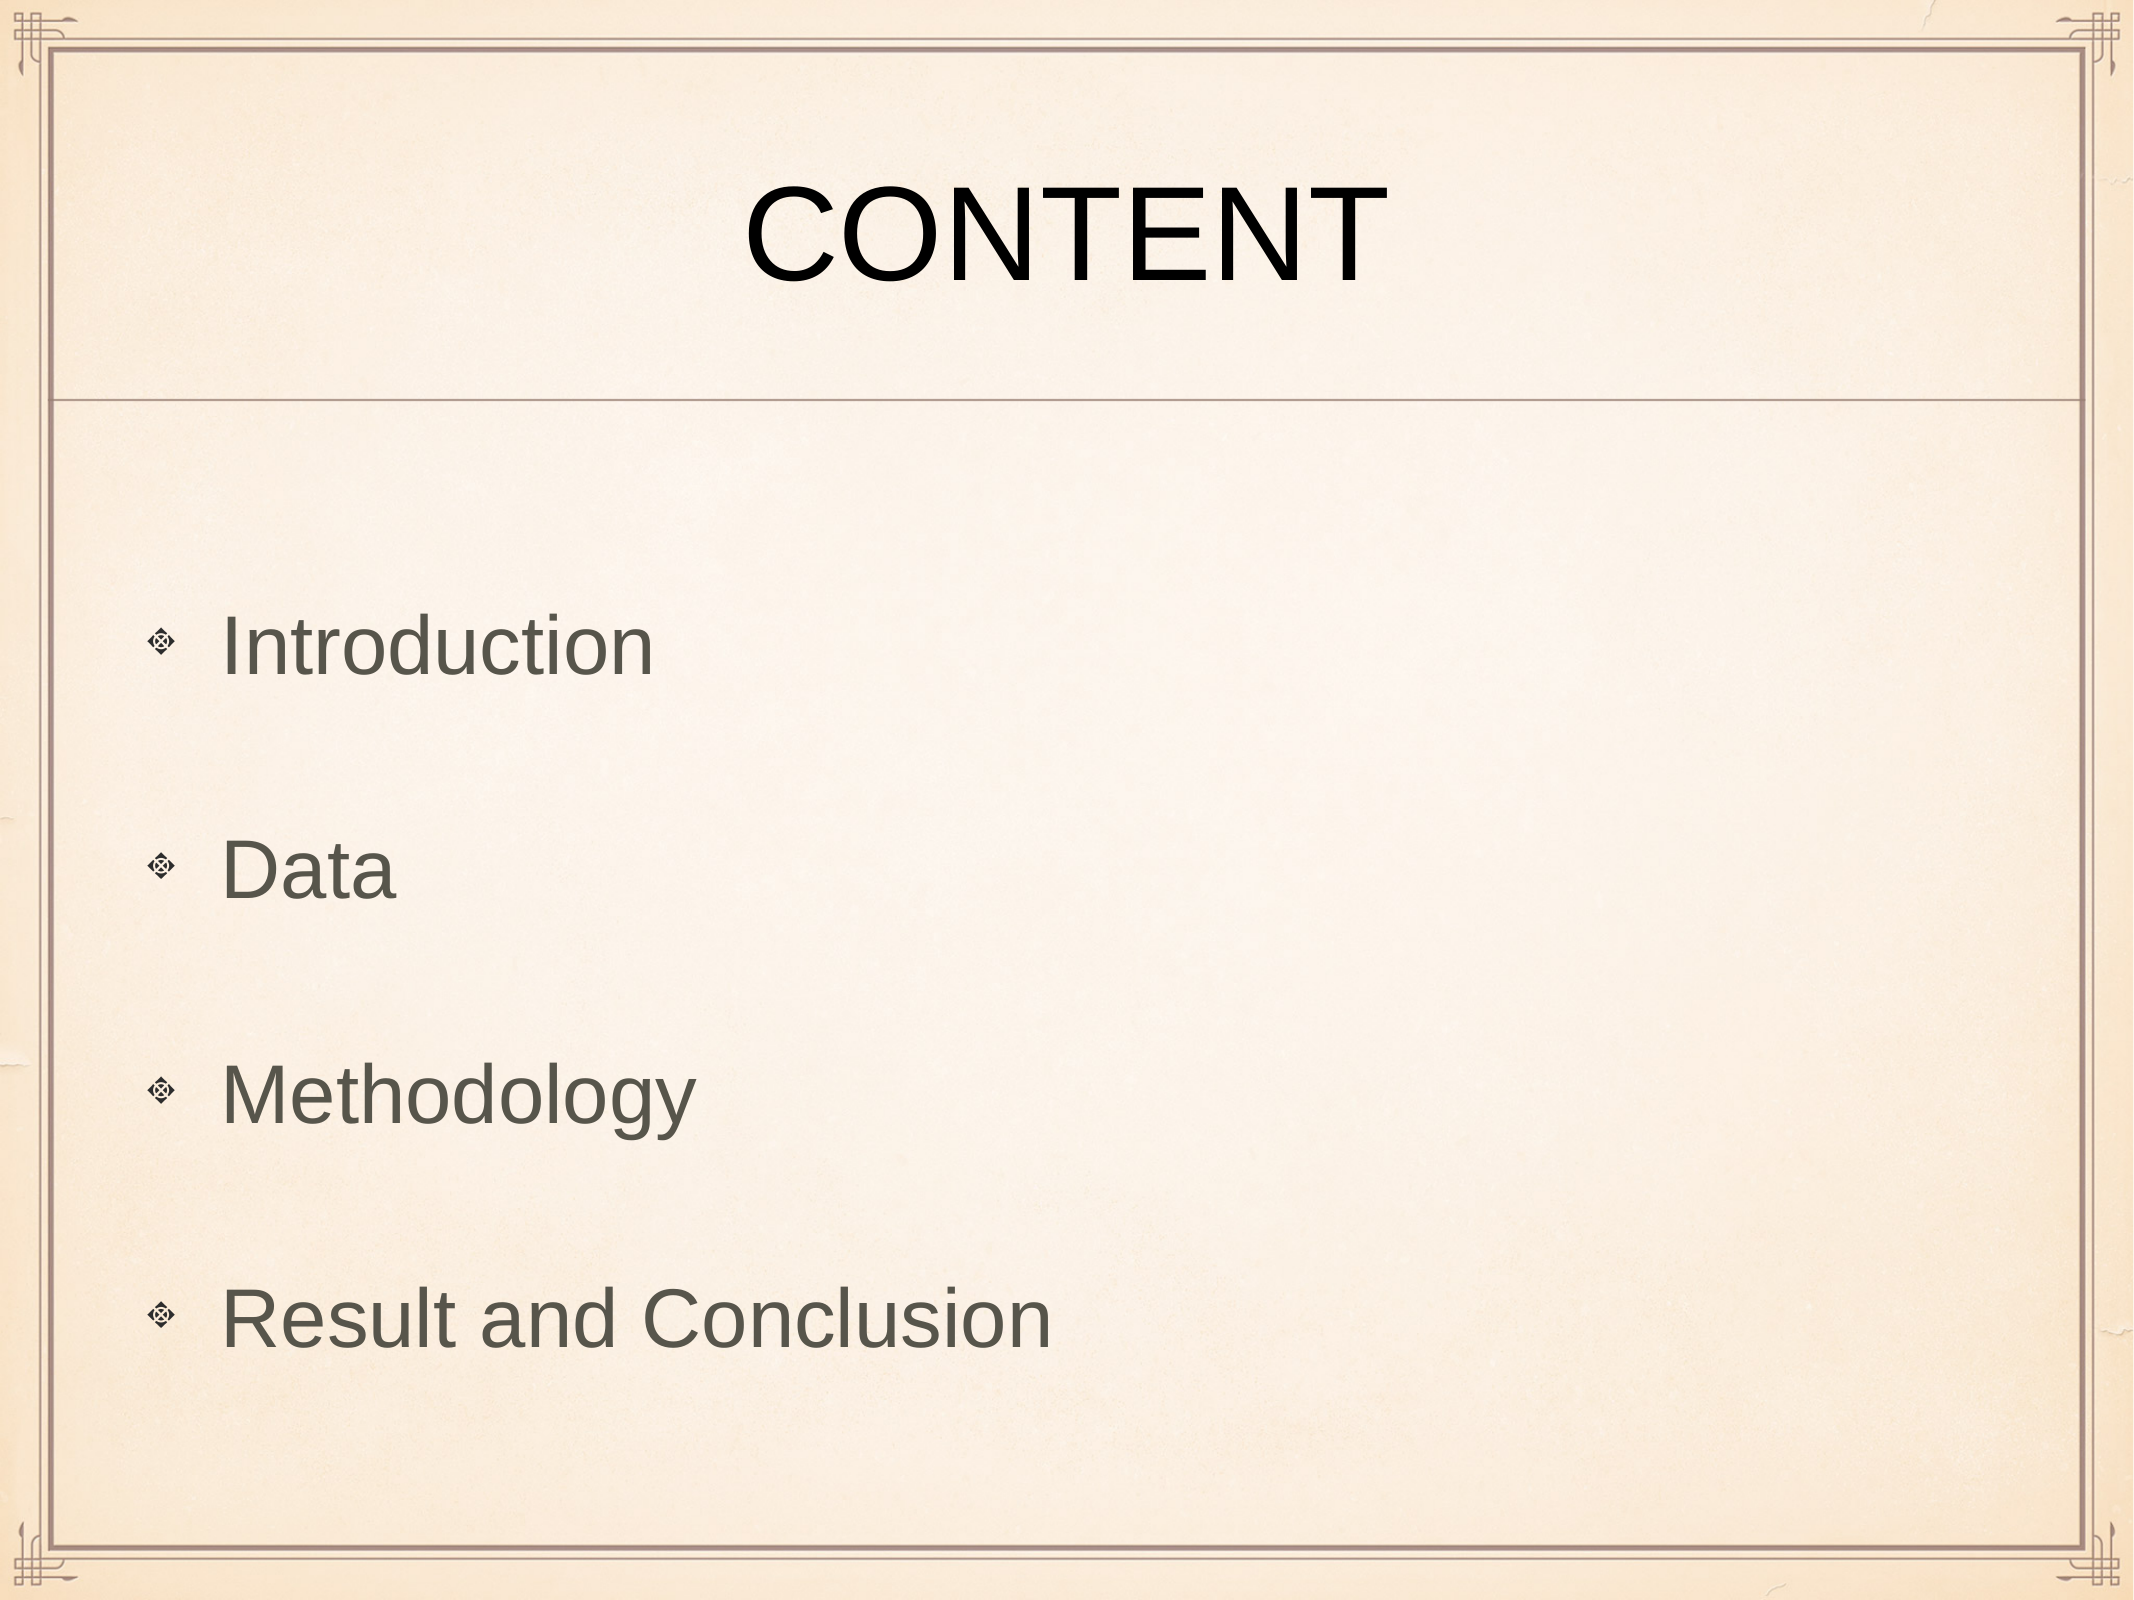

# content
Introduction
Data
Methodology
Result and Conclusion